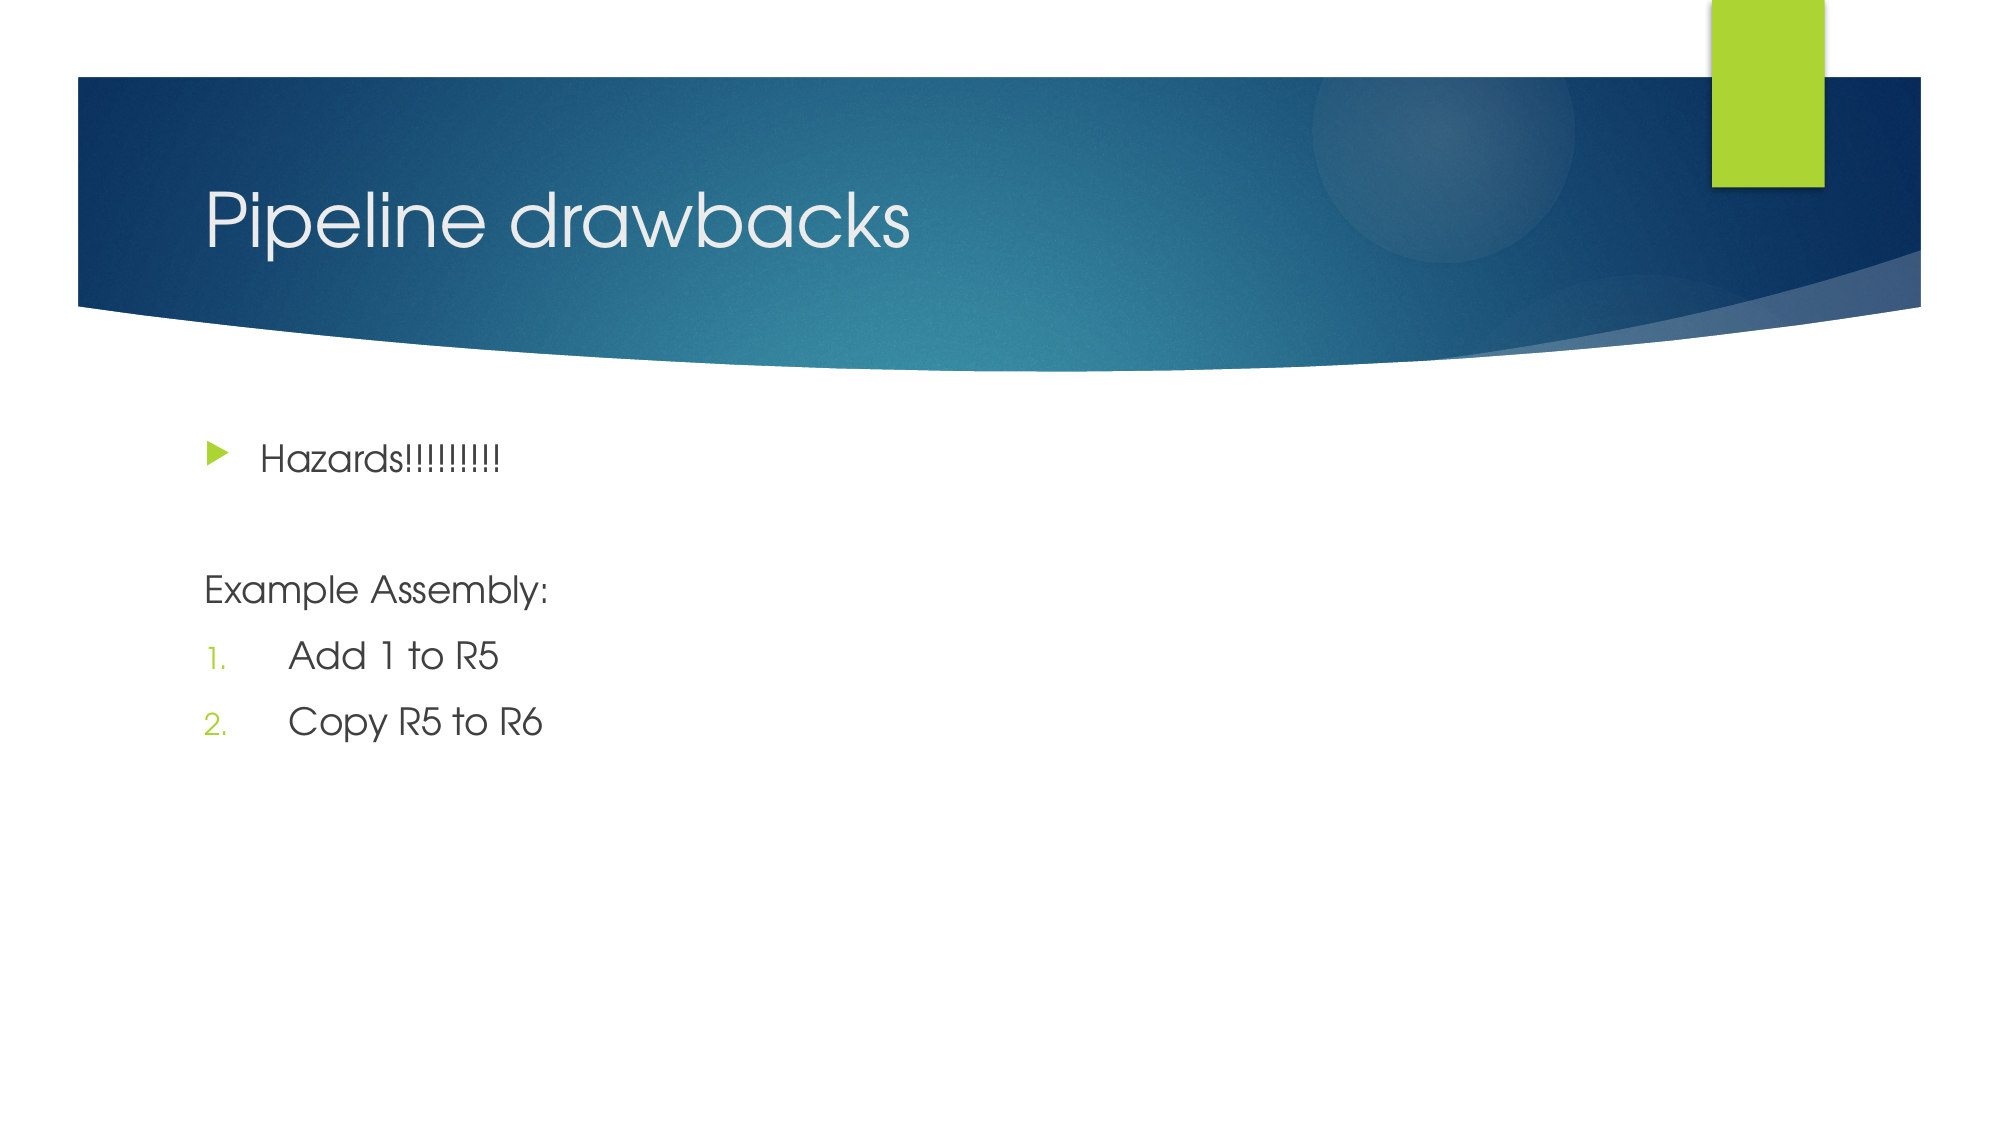

# Pipeline drawbacks
Hazards!!!!!!!!!

Example Assembly:
Add 1 to R5
Copy R5 to R6